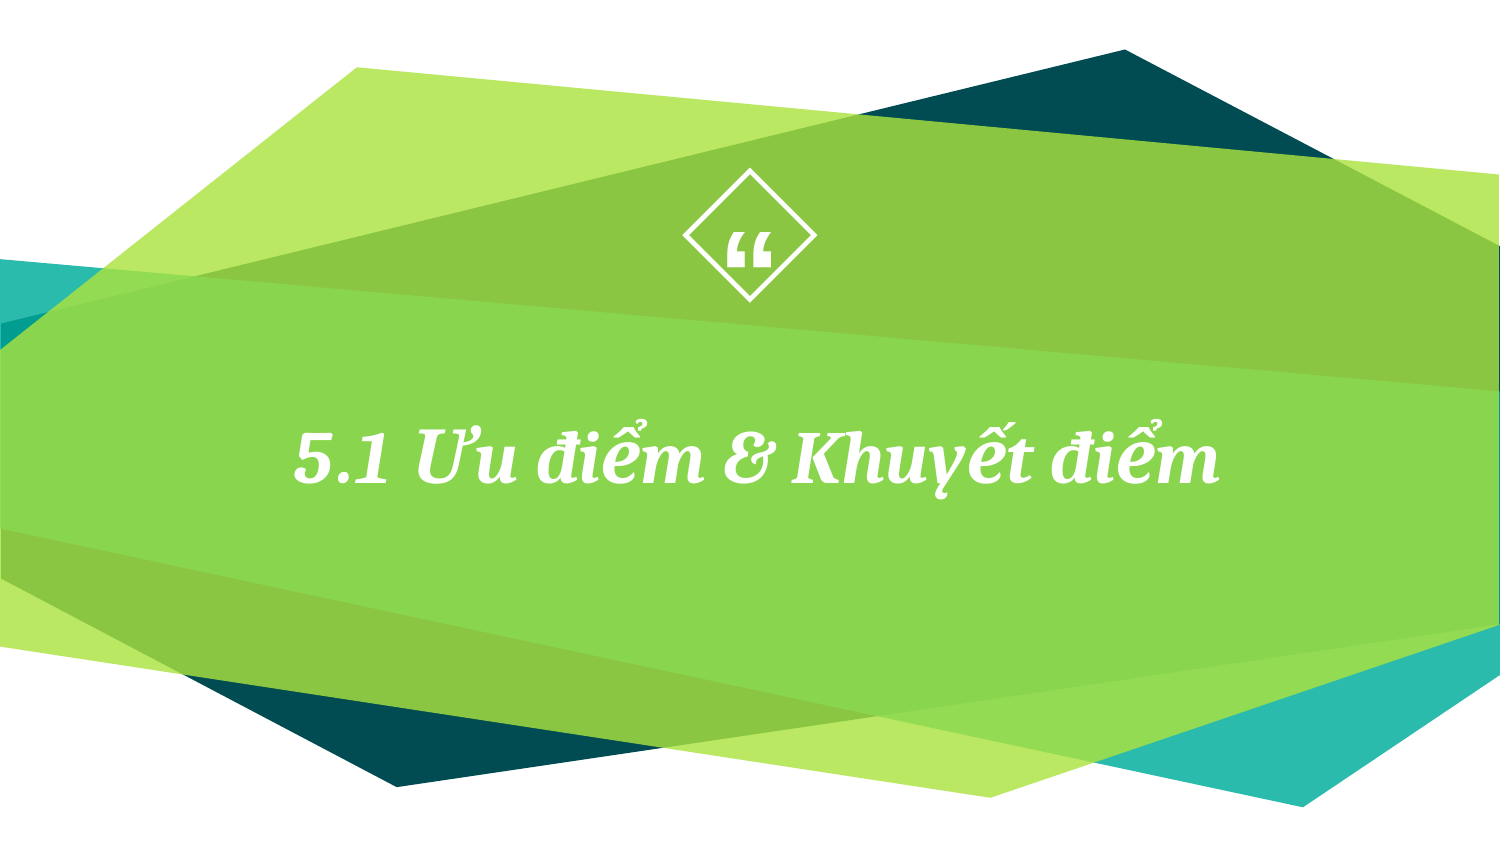

5.1 Ưu điểm & Khuyết điểm
33